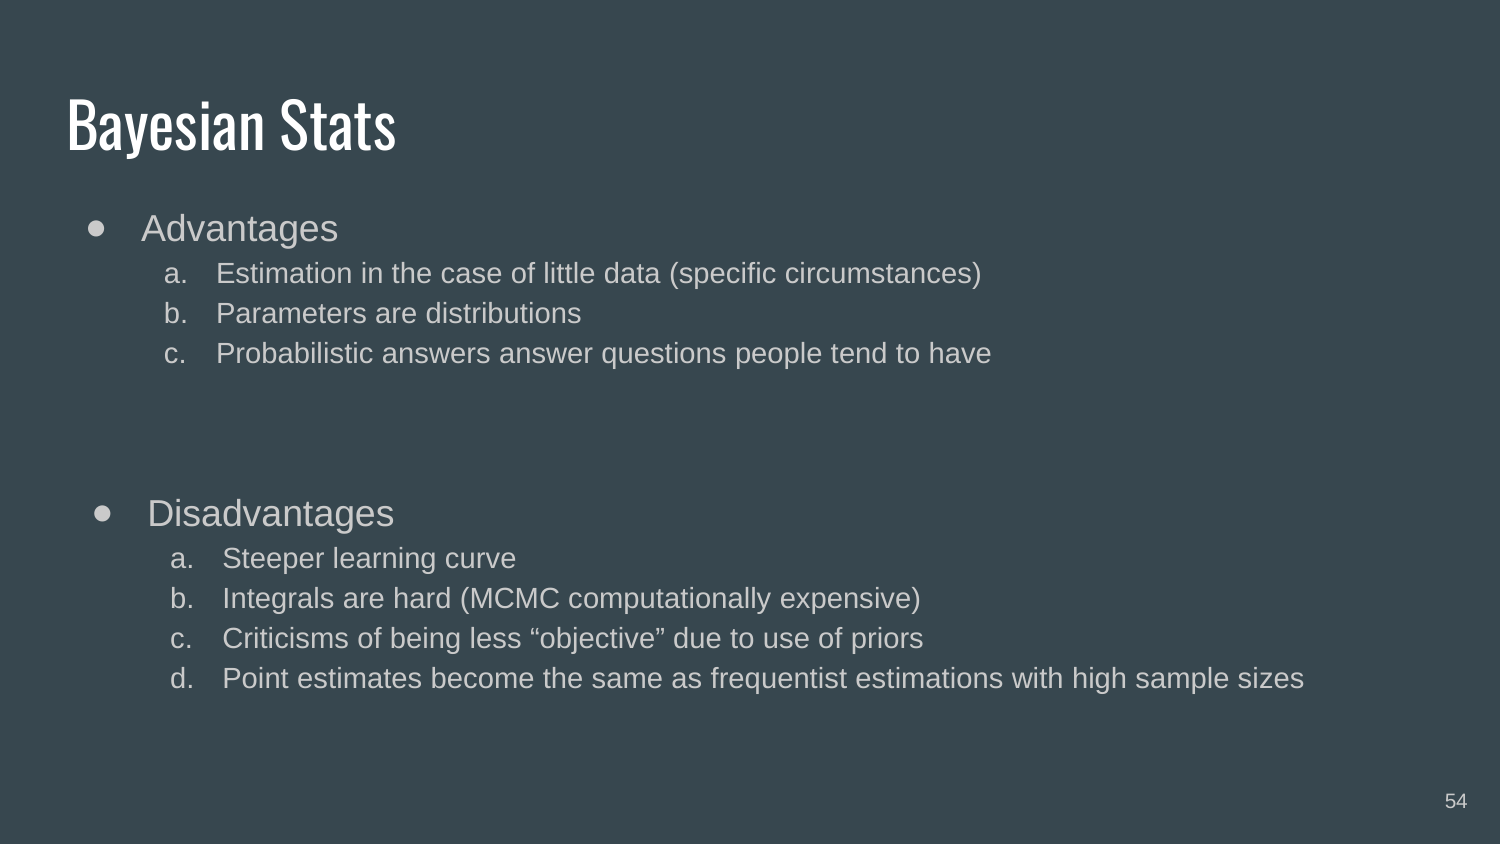

# Bayesian Stats
Advantages
Estimation in the case of little data (specific circumstances)
Parameters are distributions
Probabilistic answers answer questions people tend to have
Disadvantages
Steeper learning curve
Integrals are hard (MCMC computationally expensive)
Criticisms of being less “objective” due to use of priors
Point estimates become the same as frequentist estimations with high sample sizes
54